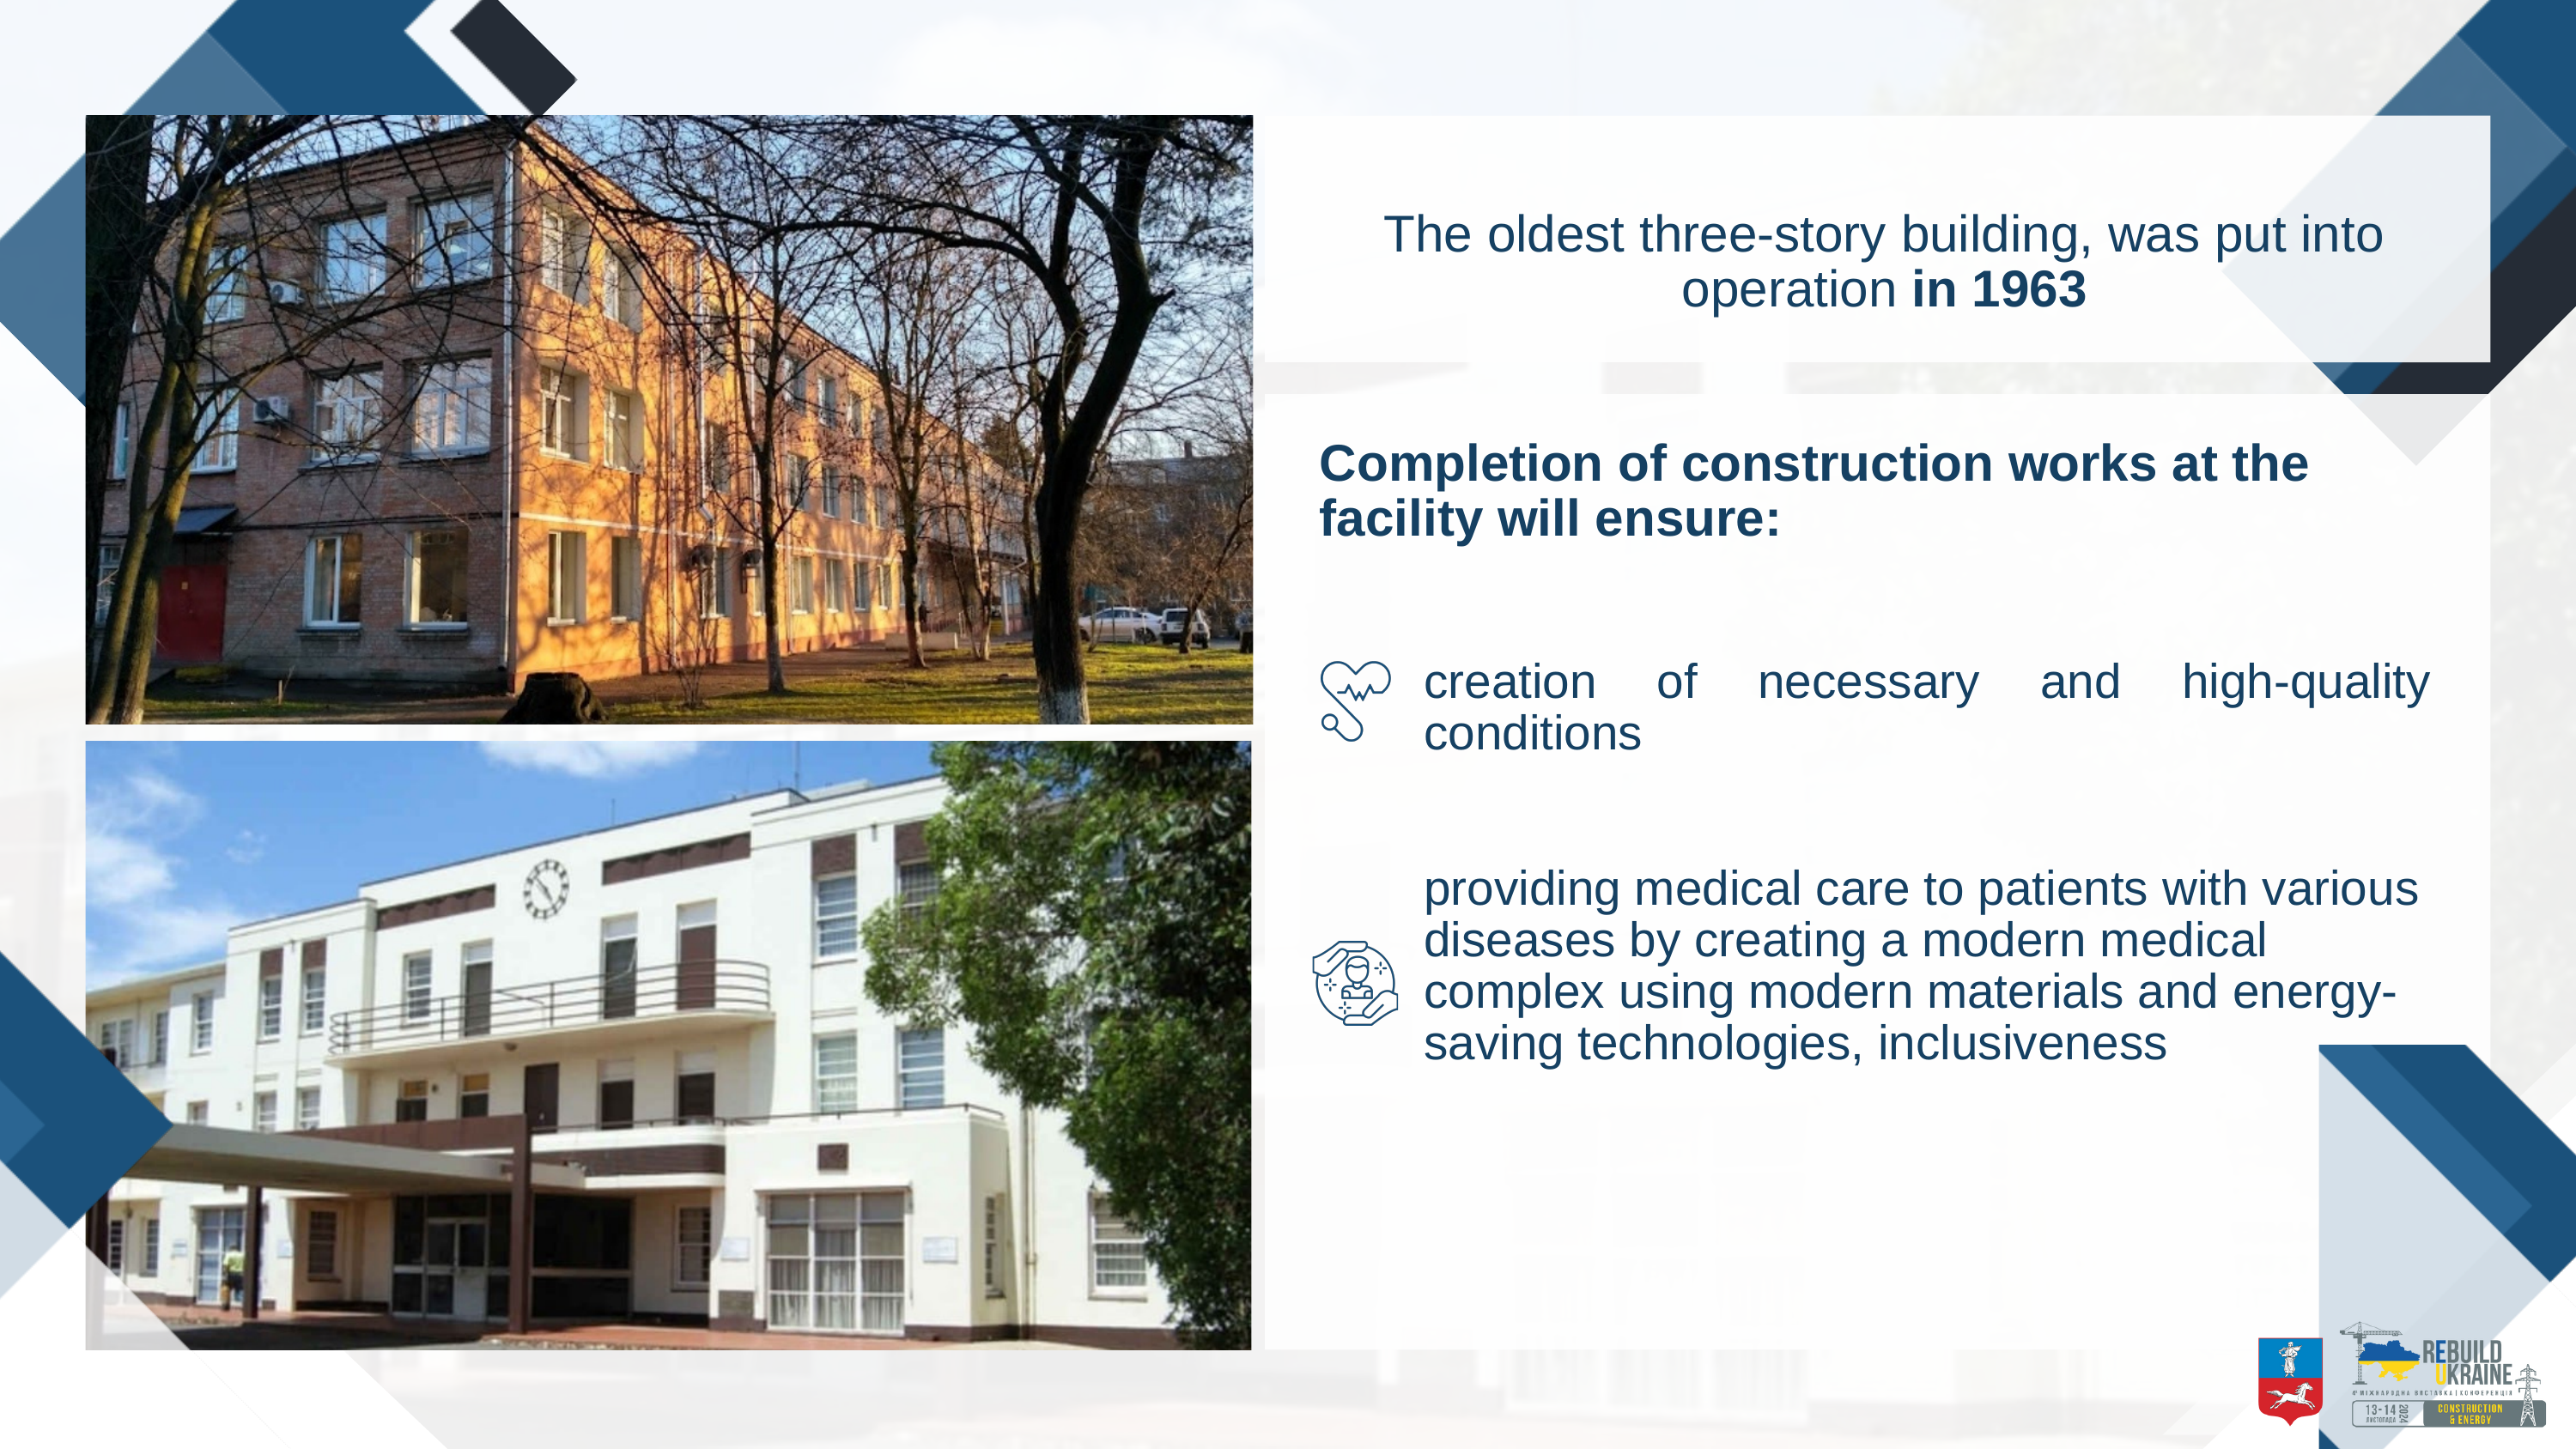

The oldest three-story building, was put into operation in 1963

Completion of construction works at the facility will ensure:

creation of necessary and high-quality conditions

providing medical care to patients with various diseases by creating a modern medical complex using modern materials and energy-saving technologies, inclusiveness